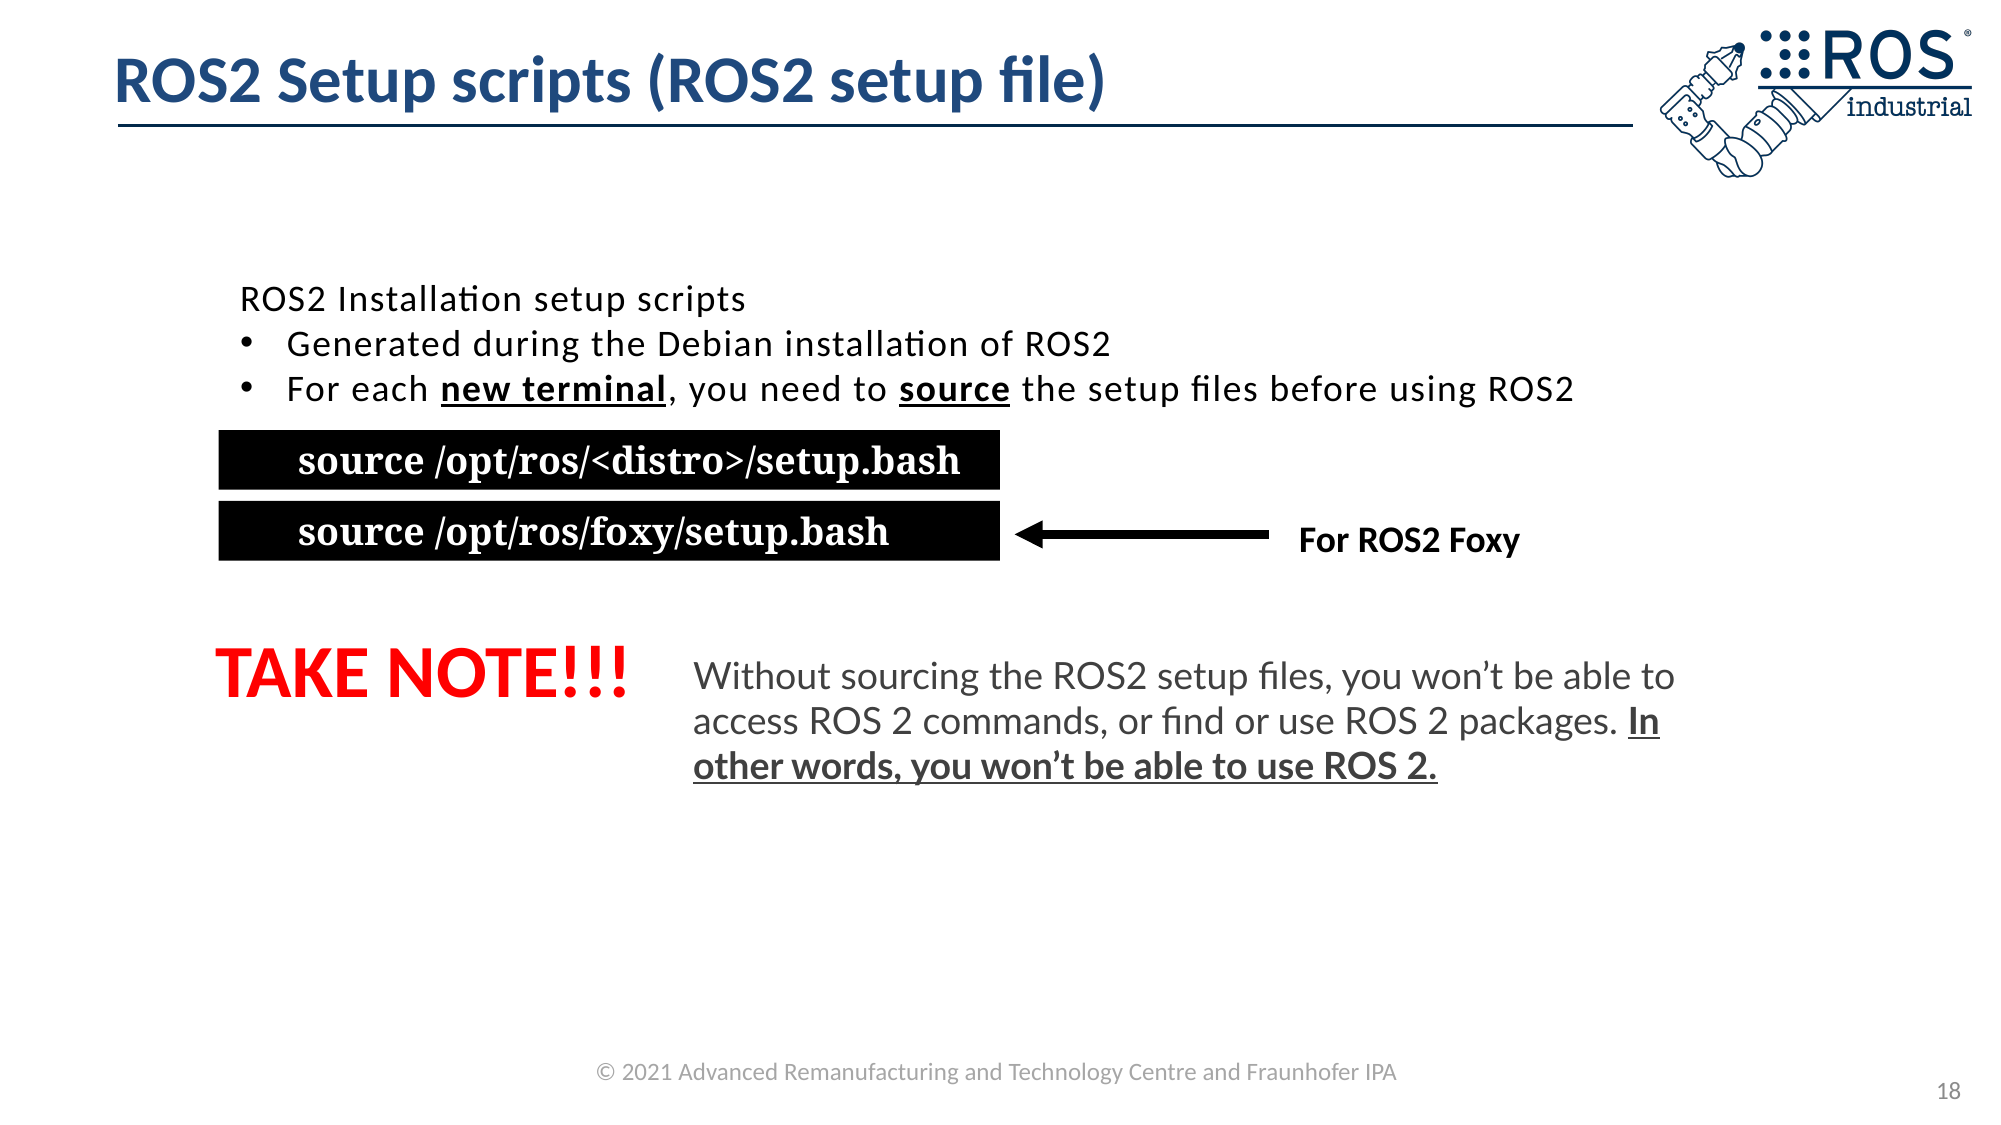

# ROS2 Setup scripts (ROS2 setup file)
ROS2 Installation setup scripts
Generated during the Debian installation of ROS2
For each new terminal, you need to source the setup files before using ROS2
source /opt/ros/<distro>/setup.bash
source /opt/ros/foxy/setup.bash
For ROS2 Foxy
TAKE NOTE!!!
Without sourcing the ROS2 setup files, you won’t be able to access ROS 2 commands, or find or use ROS 2 packages. In other words, you won’t be able to use ROS 2.
18